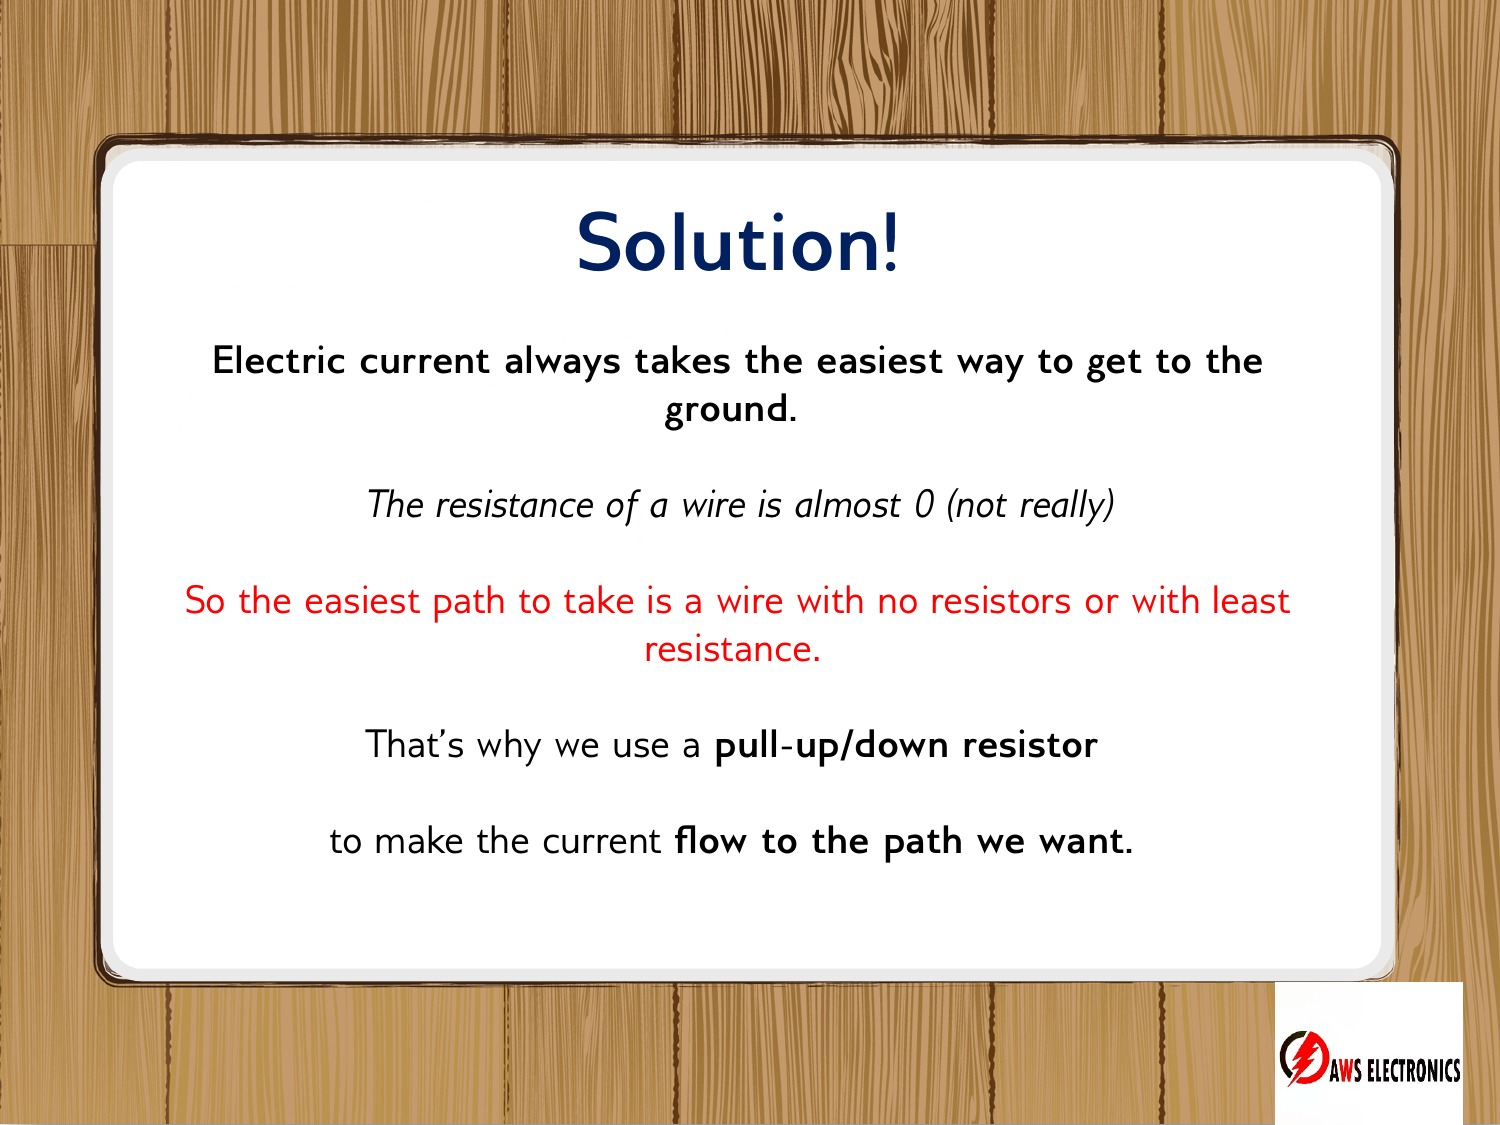

Solution!
Electric current always takes the easiest way to get to the ground.

The resistance of a wire is almost 0 (not really)

So the easiest path to take is a wire with no resistors or with least resistance.

That’s why we use a pull-up/down resistor

to make the current flow to the path we want.